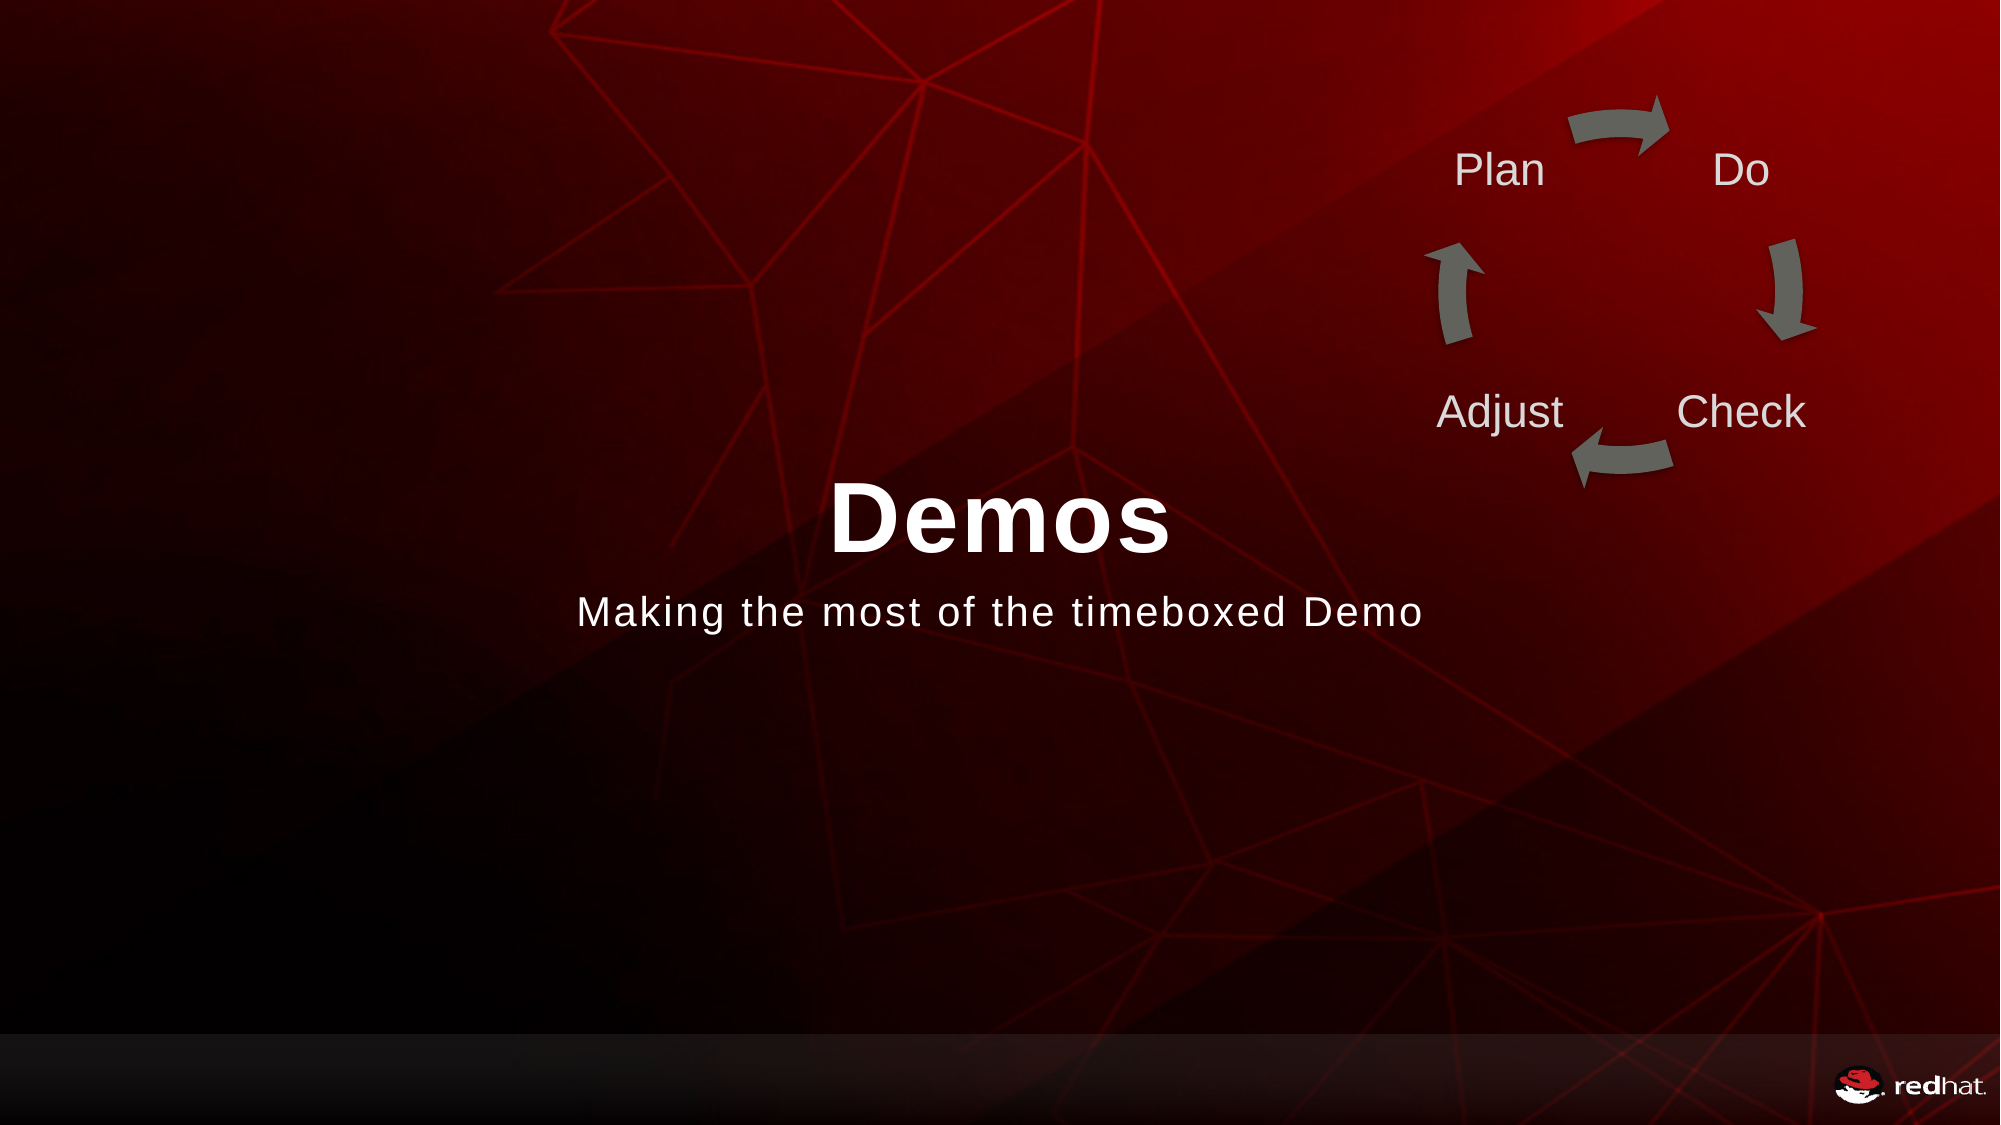

Do
Check
Adjust
Plan
# Demos
Making the most of the timeboxed Demo